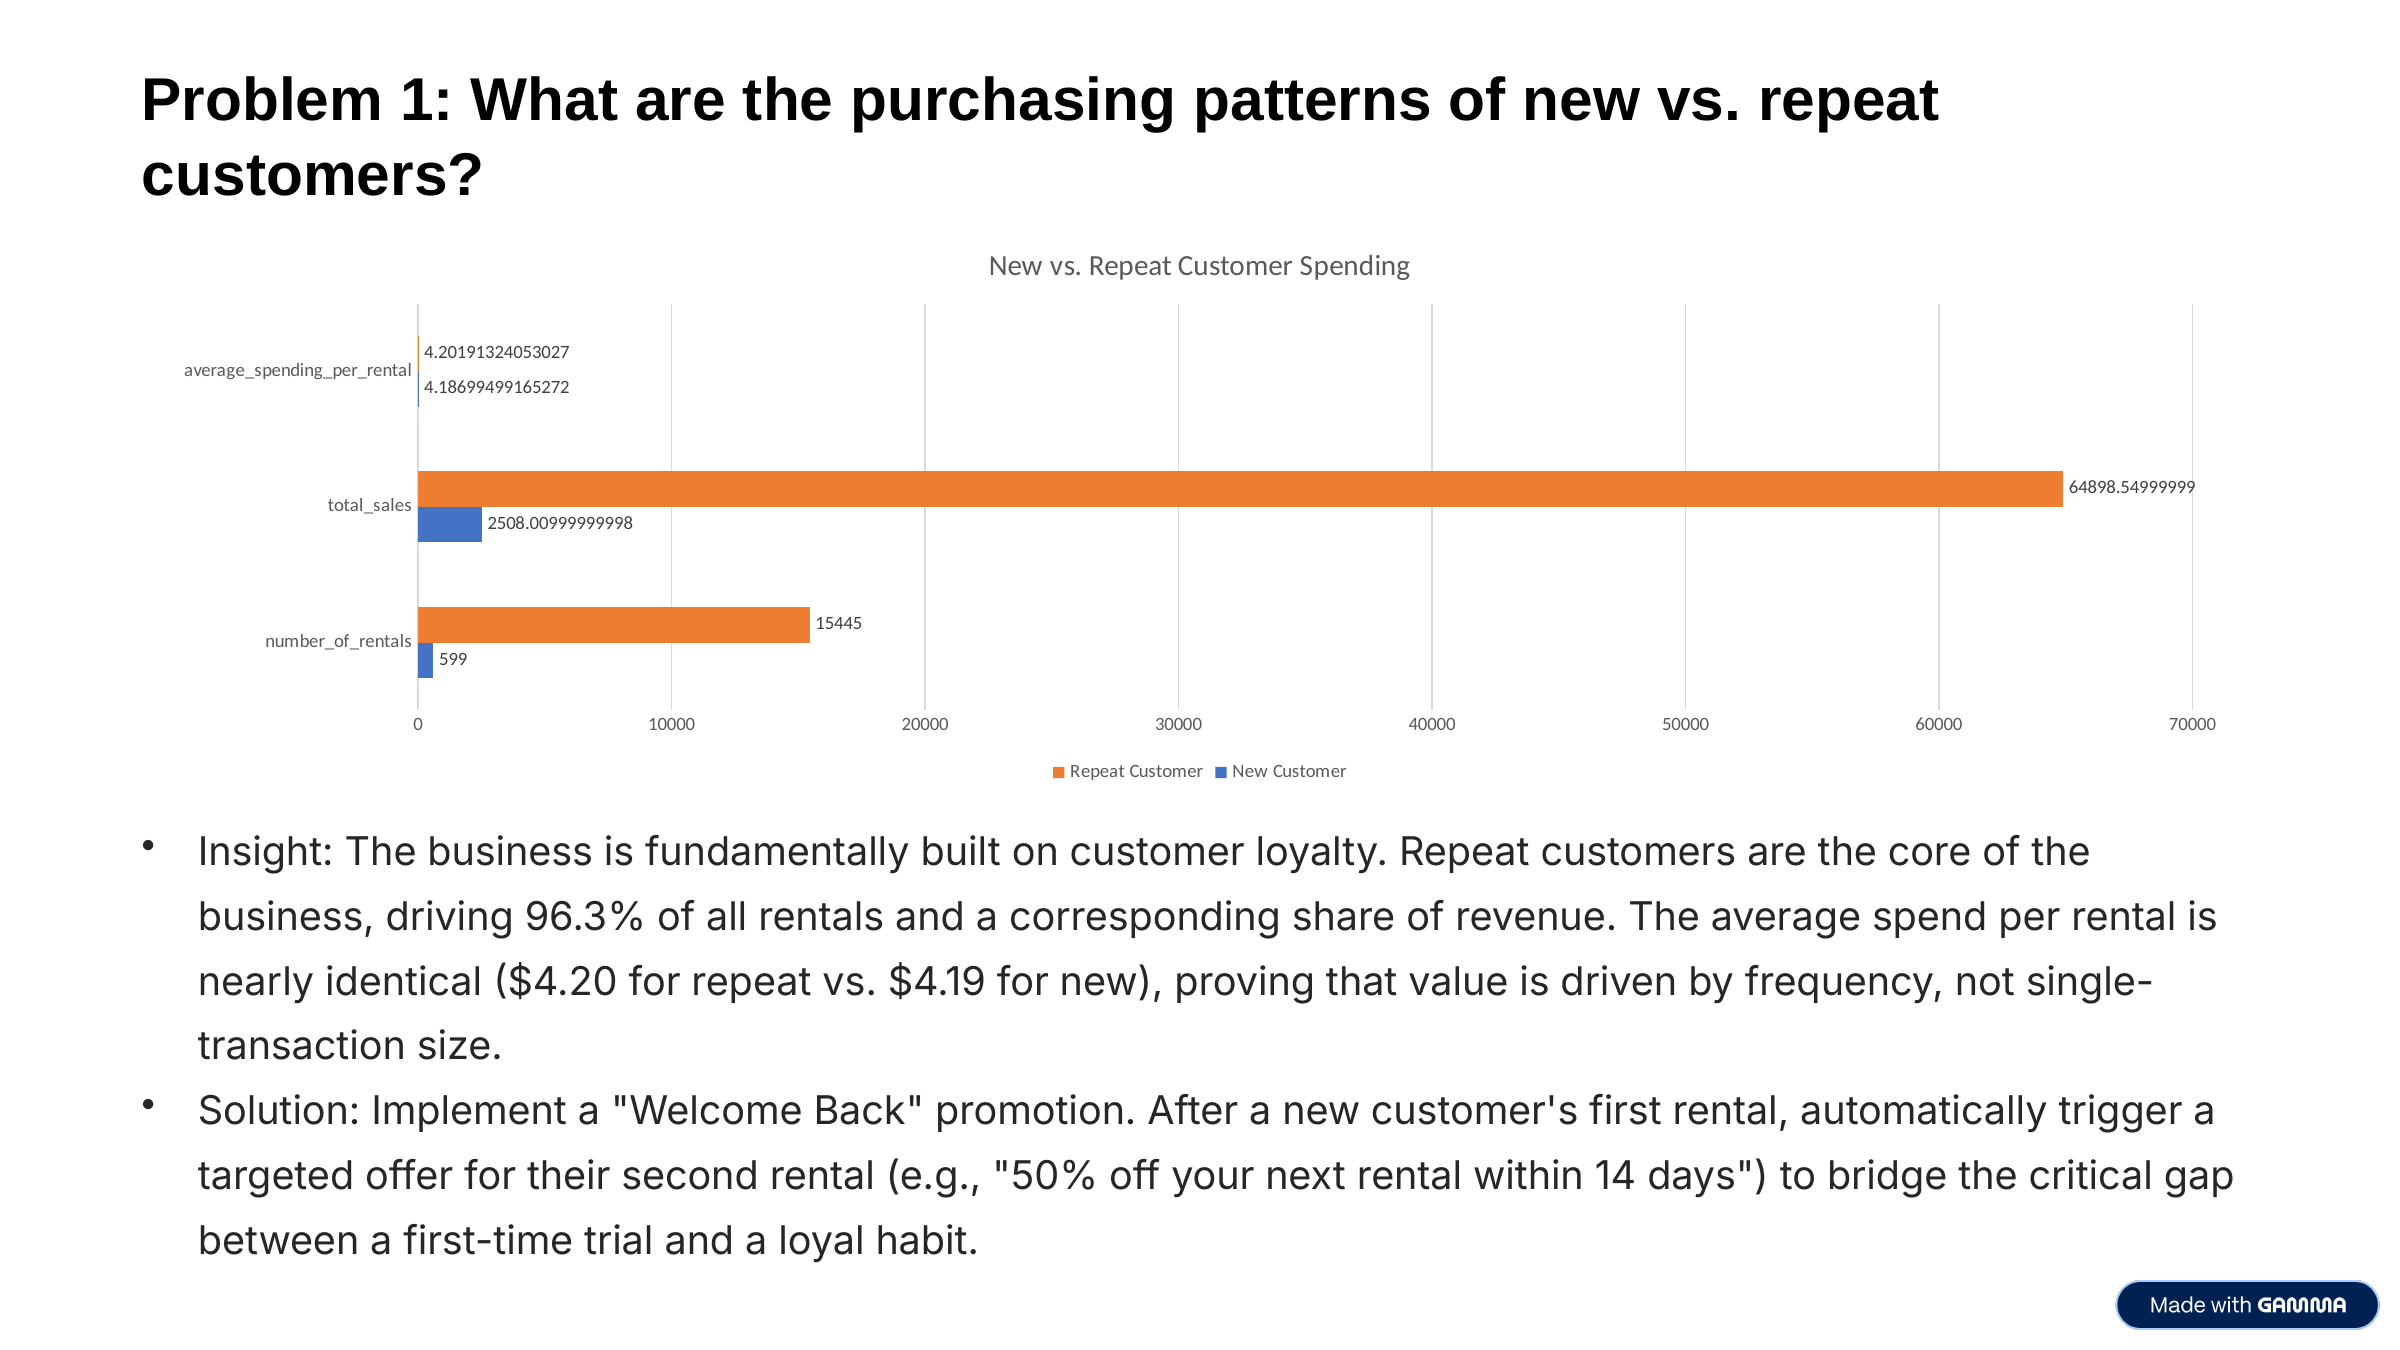

Problem 1: What are the purchasing patterns of new vs. repeat customers?

### Chart: New vs. Repeat Customer Spending

| Category | New Customer | Repeat Customer |
|---|---|---|
| number_of_rentals | 599.0 | 15445.0 |
| total_sales | 2508.00999999998 | 64898.54999999 |
| average_spending_per_rental | 4.18699499165272 | 4.20191324053027 |
Insight: The business is fundamentally built on customer loyalty. Repeat customers are the core of the business, driving 96.3% of all rentals and a corresponding share of revenue. The average spend per rental is nearly identical ($4.20 for repeat vs. $4.19 for new), proving that value is driven by frequency, not single-transaction size.
Solution: Implement a "Welcome Back" promotion. After a new customer's first rental, automatically trigger a targeted offer for their second rental (e.g., "50% off your next rental within 14 days") to bridge the critical gap between a first-time trial and a loyal habit.